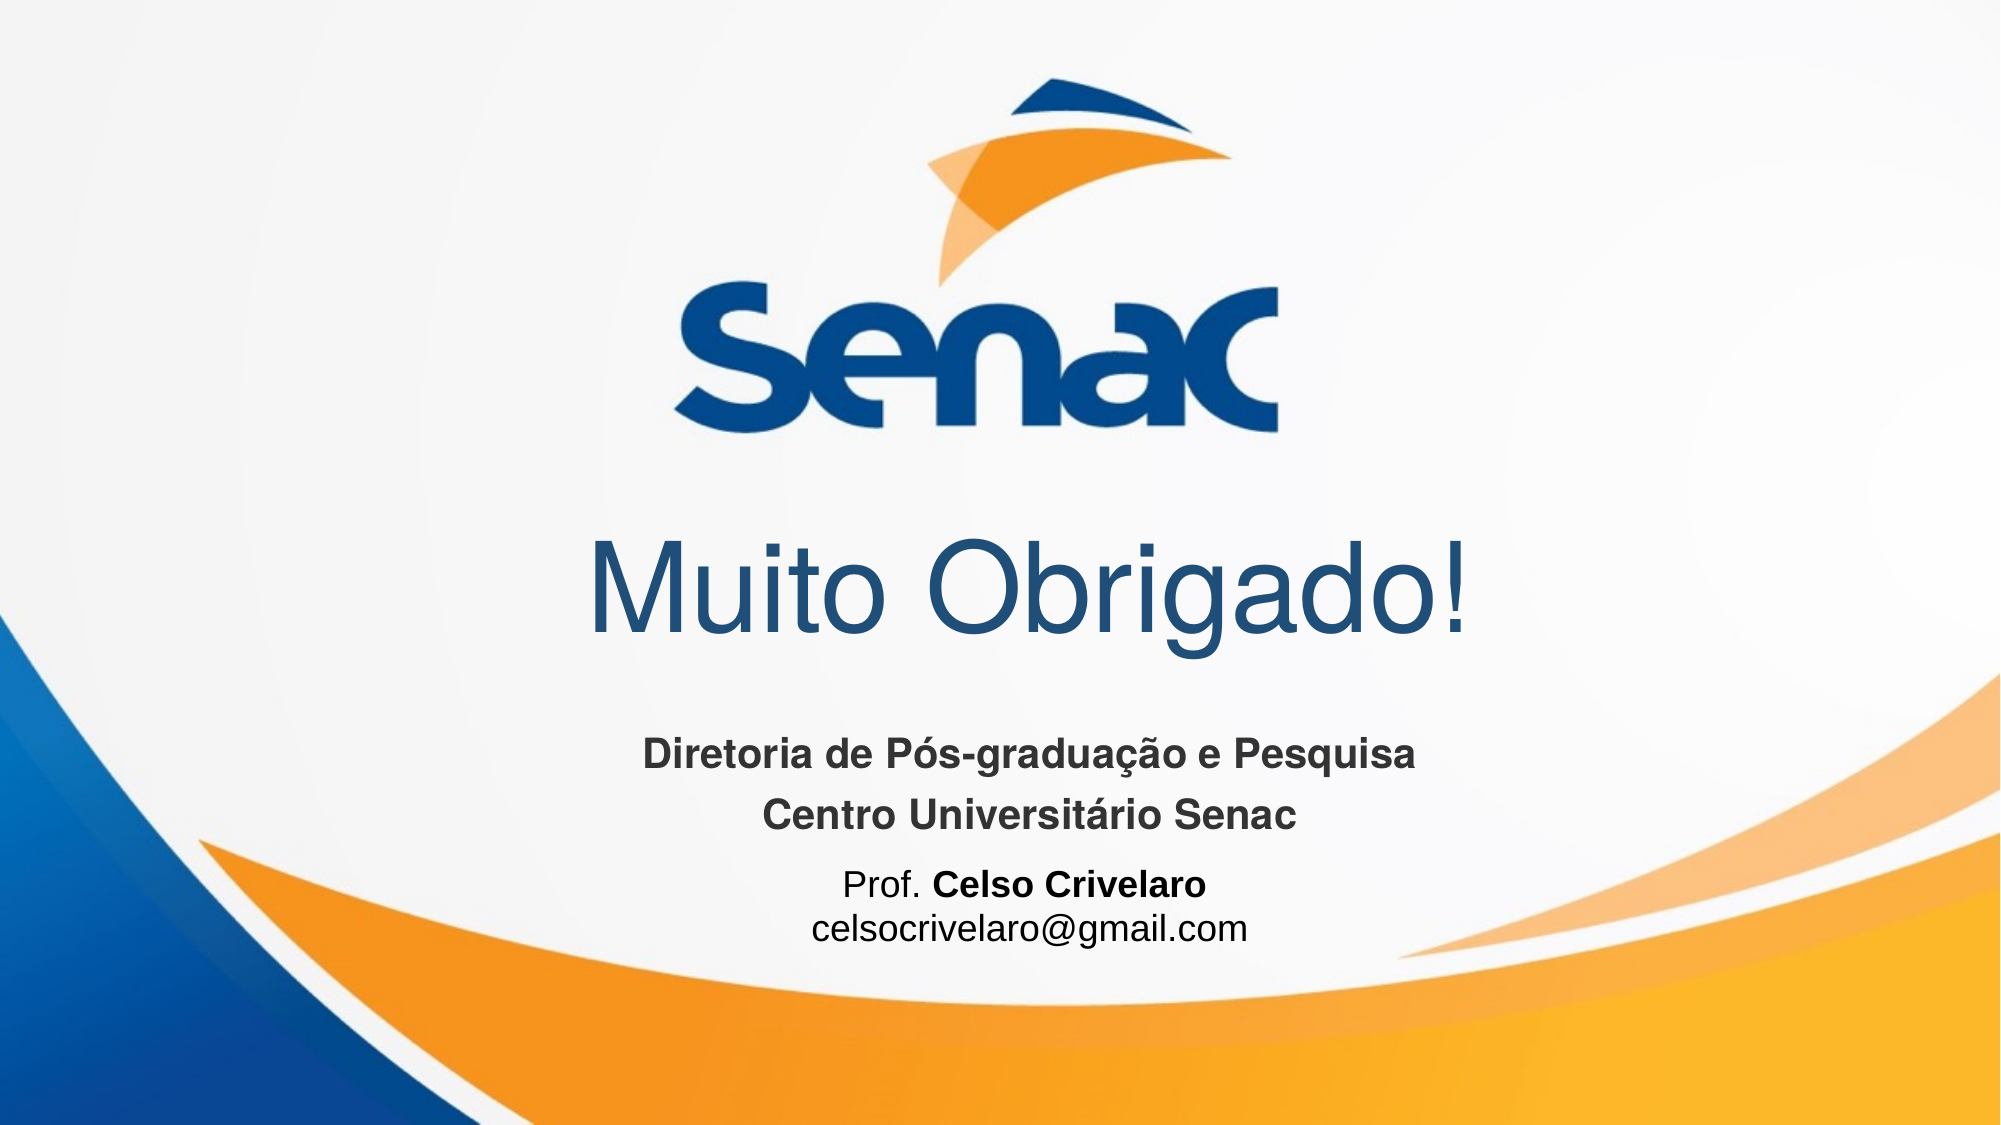

# Muito Obrigado!

Diretoria de Pós-graduação e Pesquisa
Centro Universitário Senac
Prof. Celso Crivelaro
celsocrivelaro@gmail.com